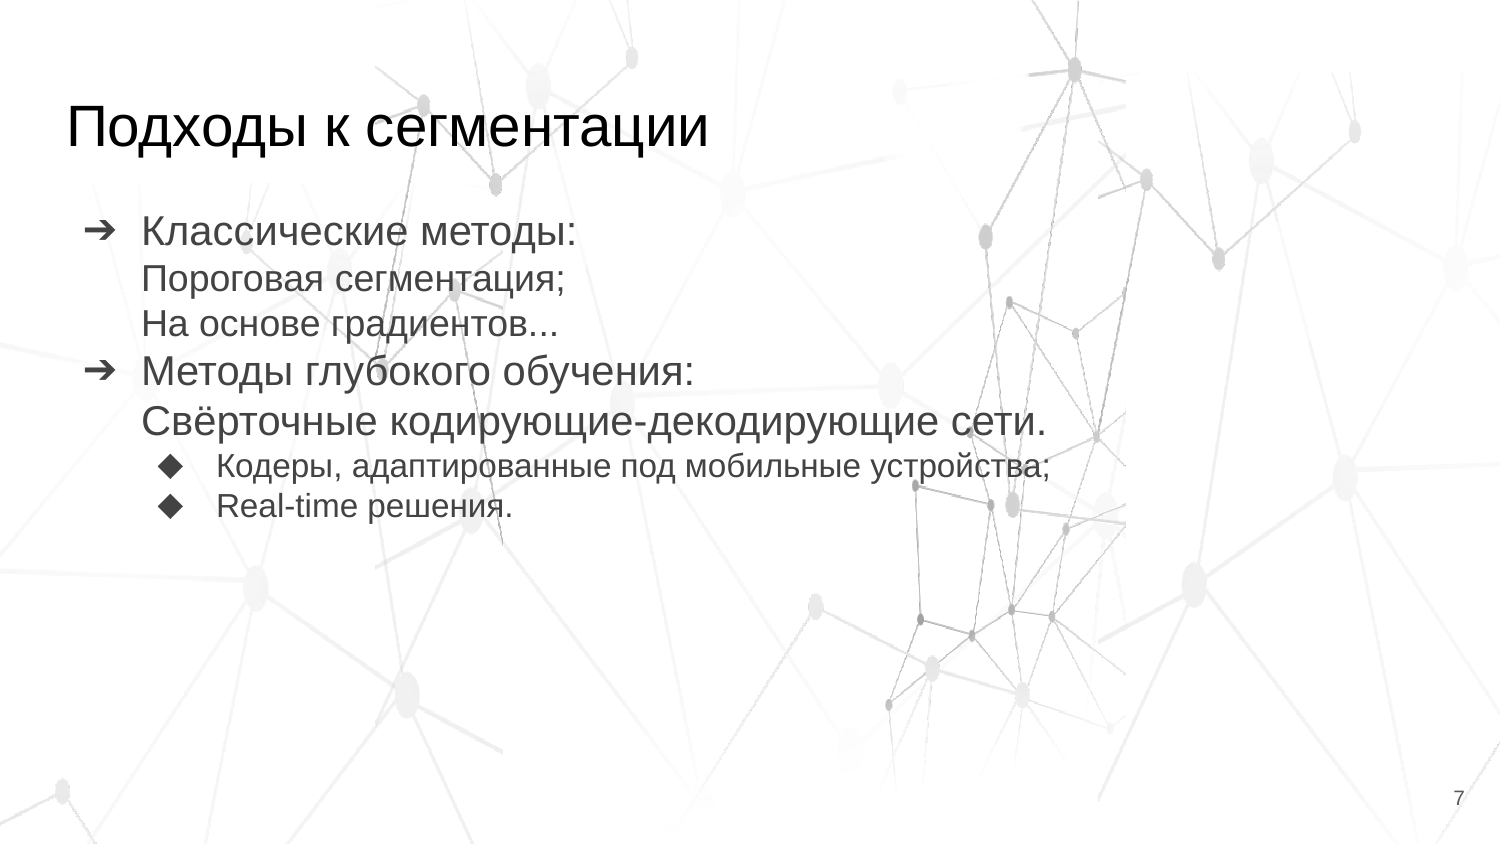

# Подходы к сегментации
Классические методы:
Пороговая сегментация;
На основе градиентов...
Методы глубокого обучения:
Свёрточные кодирующие-декодирующие сети.
Кодеры, адаптированные под мобильные устройства;
Real-time решения.
7